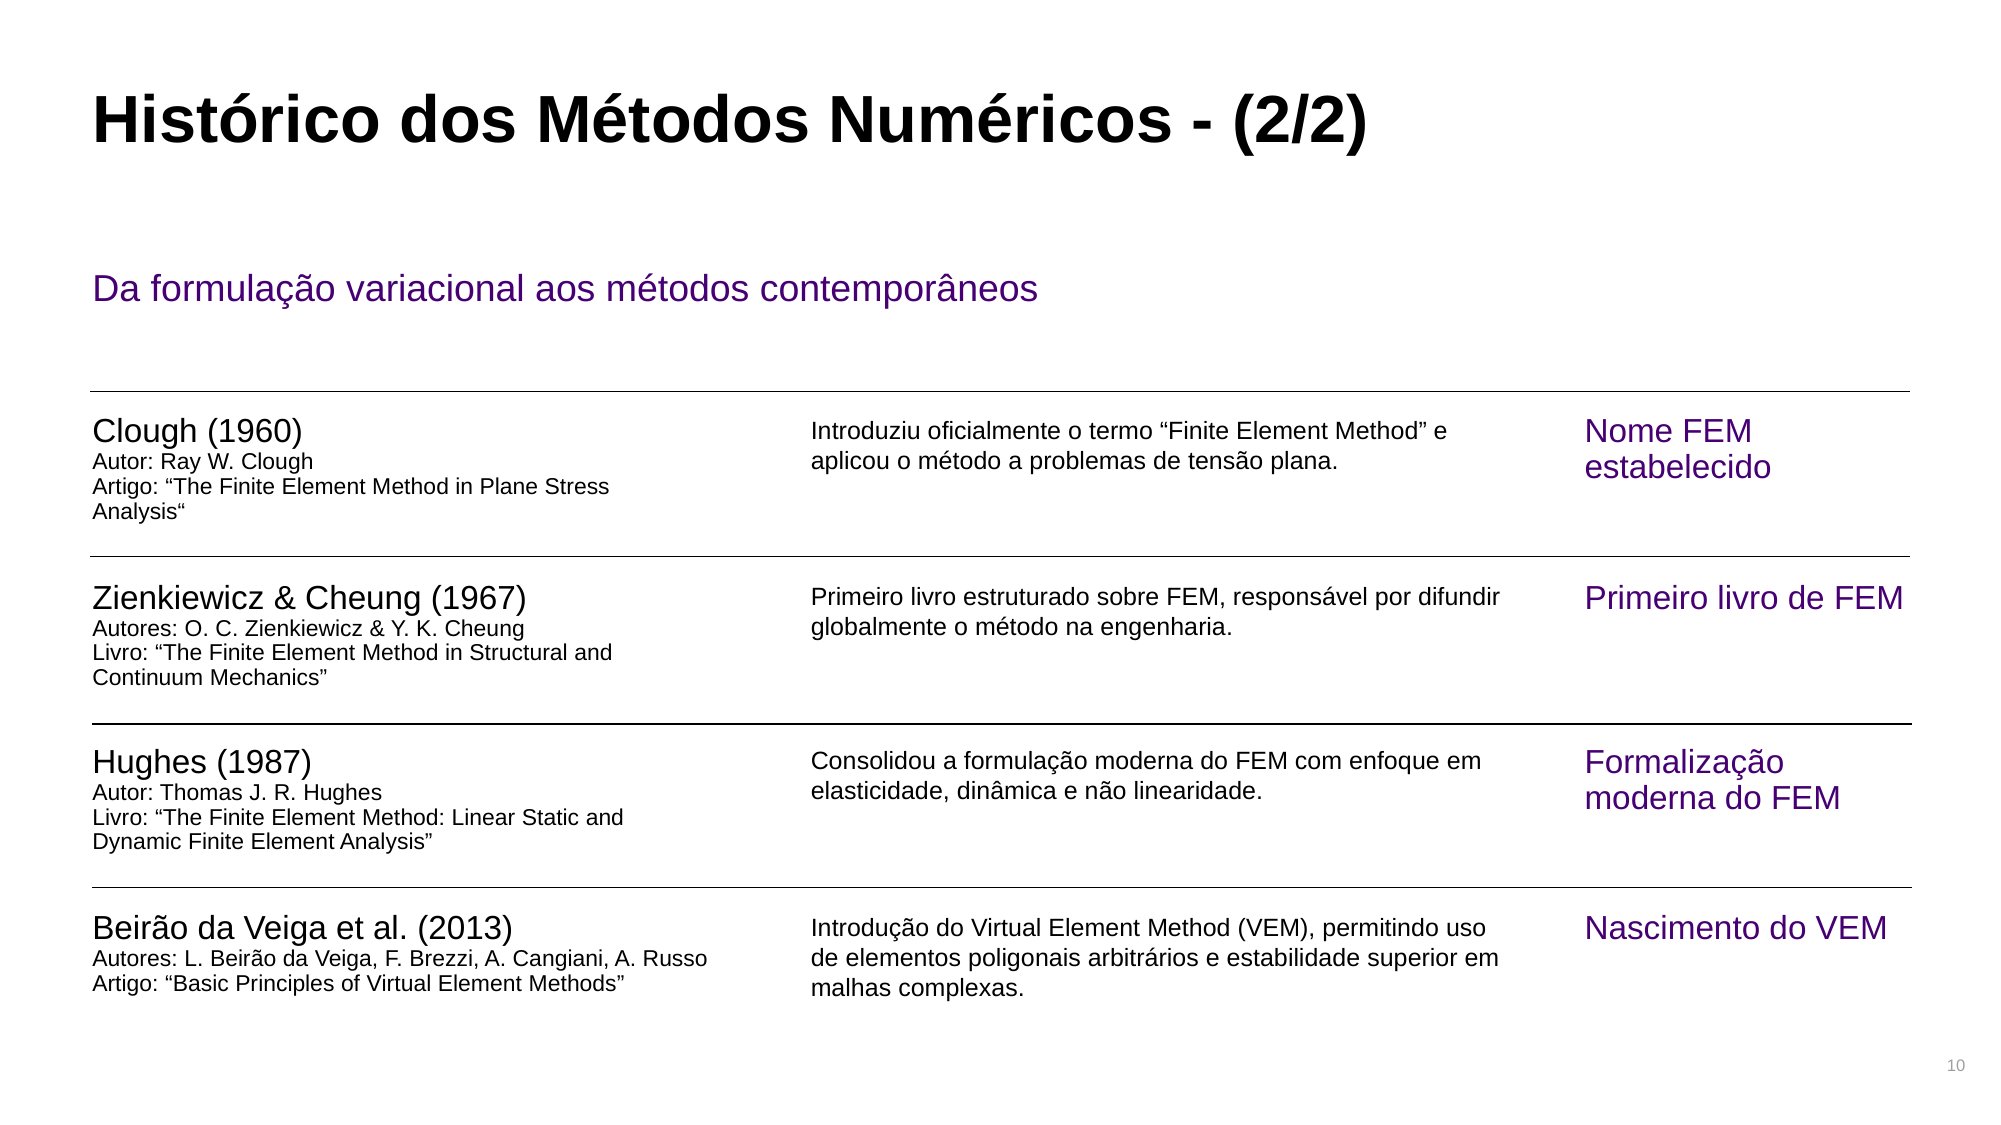

# Histórico dos Métodos Numéricos - (2/2)
Da formulação variacional aos métodos contemporâneos
Clough (1960)
Autor: Ray W. Clough
Artigo: “The Finite Element Method in Plane Stress Analysis“
Zienkiewicz & Cheung (1967)
Autores: O. C. Zienkiewicz & Y. K. Cheung
Livro: “The Finite Element Method in Structural and Continuum Mechanics”
Hughes (1987)
Autor: Thomas J. R. Hughes
Livro: “The Finite Element Method: Linear Static and Dynamic Finite Element Analysis”
Beirão da Veiga et al. (2013)
Autores: L. Beirão da Veiga, F. Brezzi, A. Cangiani, A. Russo
Artigo: “Basic Principles of Virtual Element Methods”

Introduziu oficialmente o termo “Finite Element Method” e aplicou o método a problemas de tensão plana.
Primeiro livro estruturado sobre FEM, responsável por difundir globalmente o método na engenharia.
Consolidou a formulação moderna do FEM com enfoque em elasticidade, dinâmica e não linearidade.
Introdução do Virtual Element Method (VEM), permitindo uso de elementos poligonais arbitrários e estabilidade superior em malhas complexas.
Nome FEM estabelecido
Primeiro livro de FEM
Formalização moderna do FEM
Nascimento do VEM